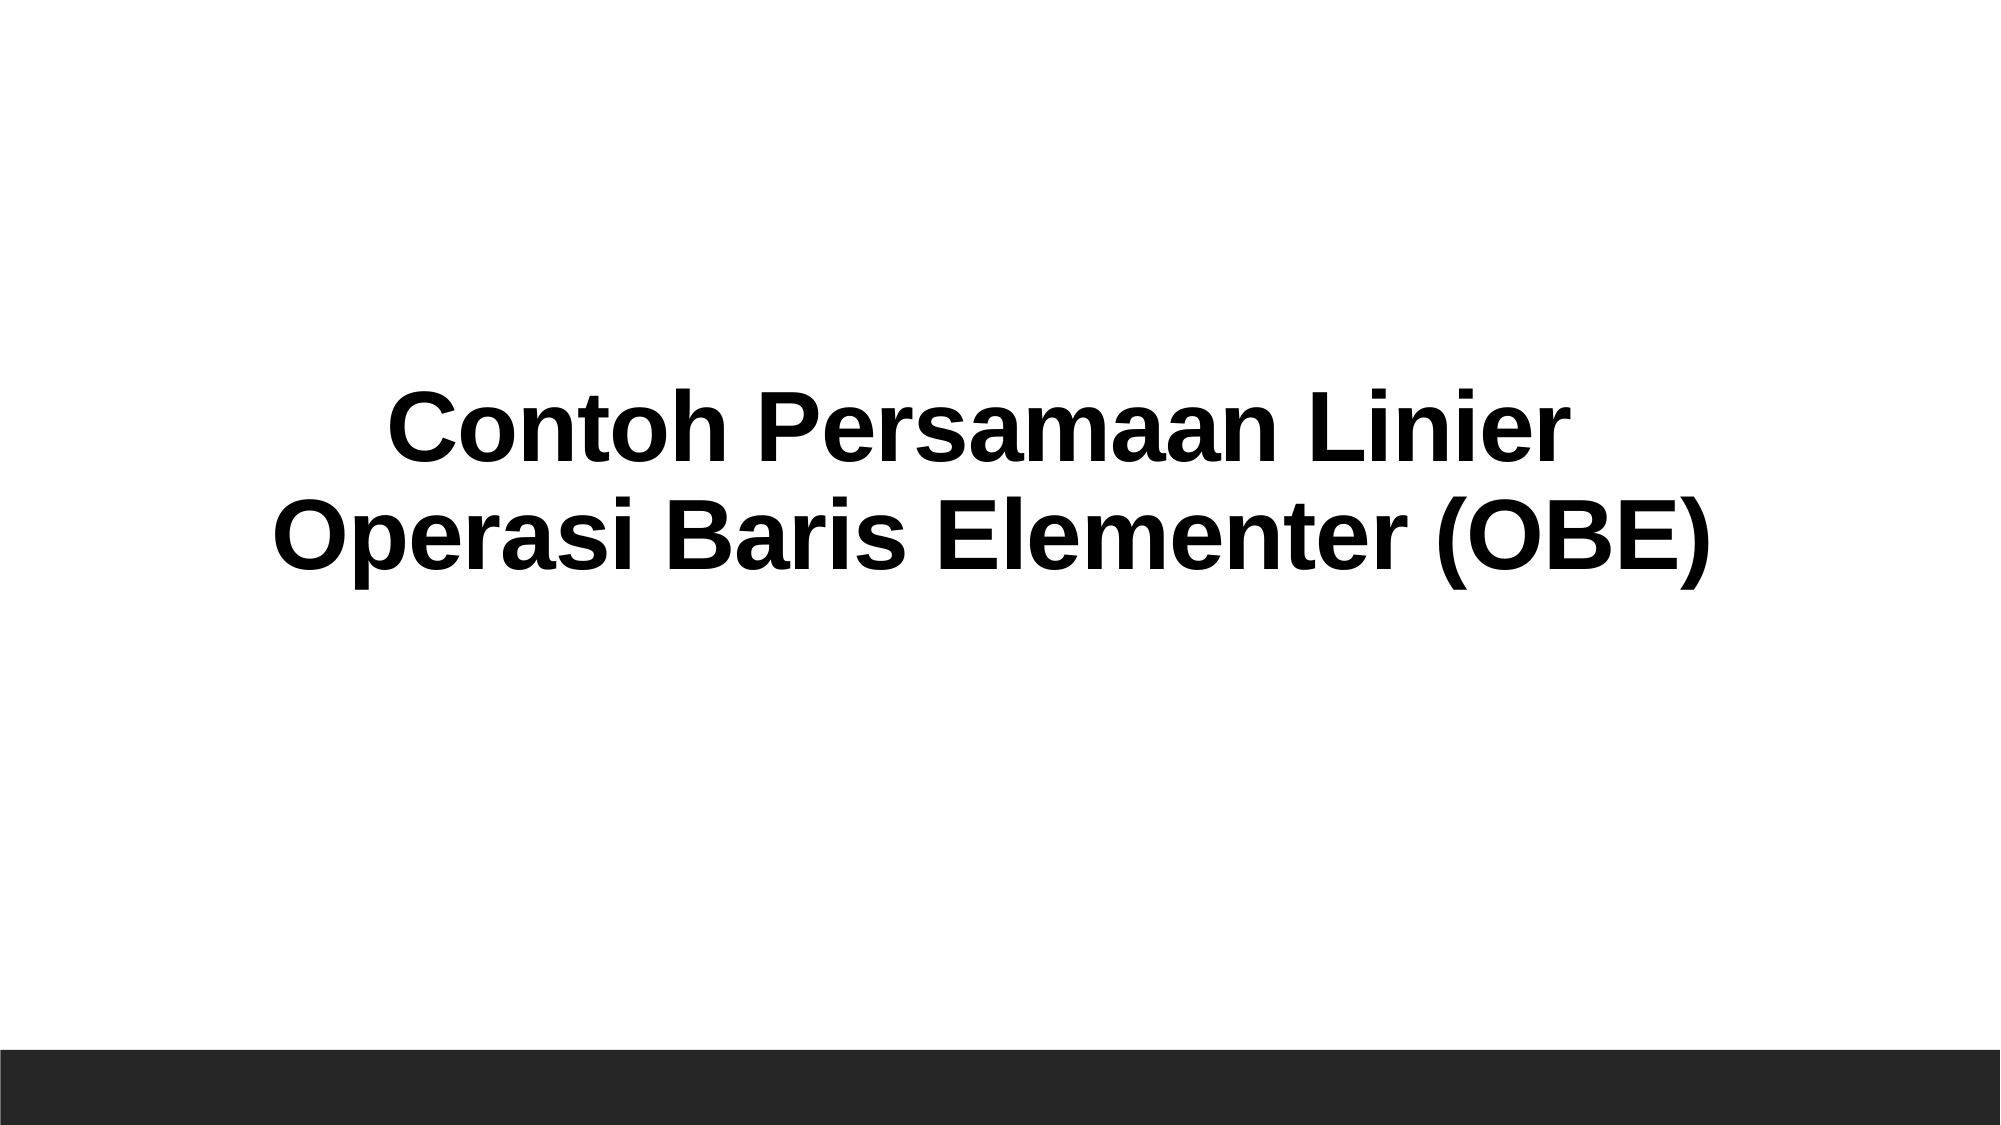

Contoh Persamaan Linier
Operasi Baris Elementer (OBE)